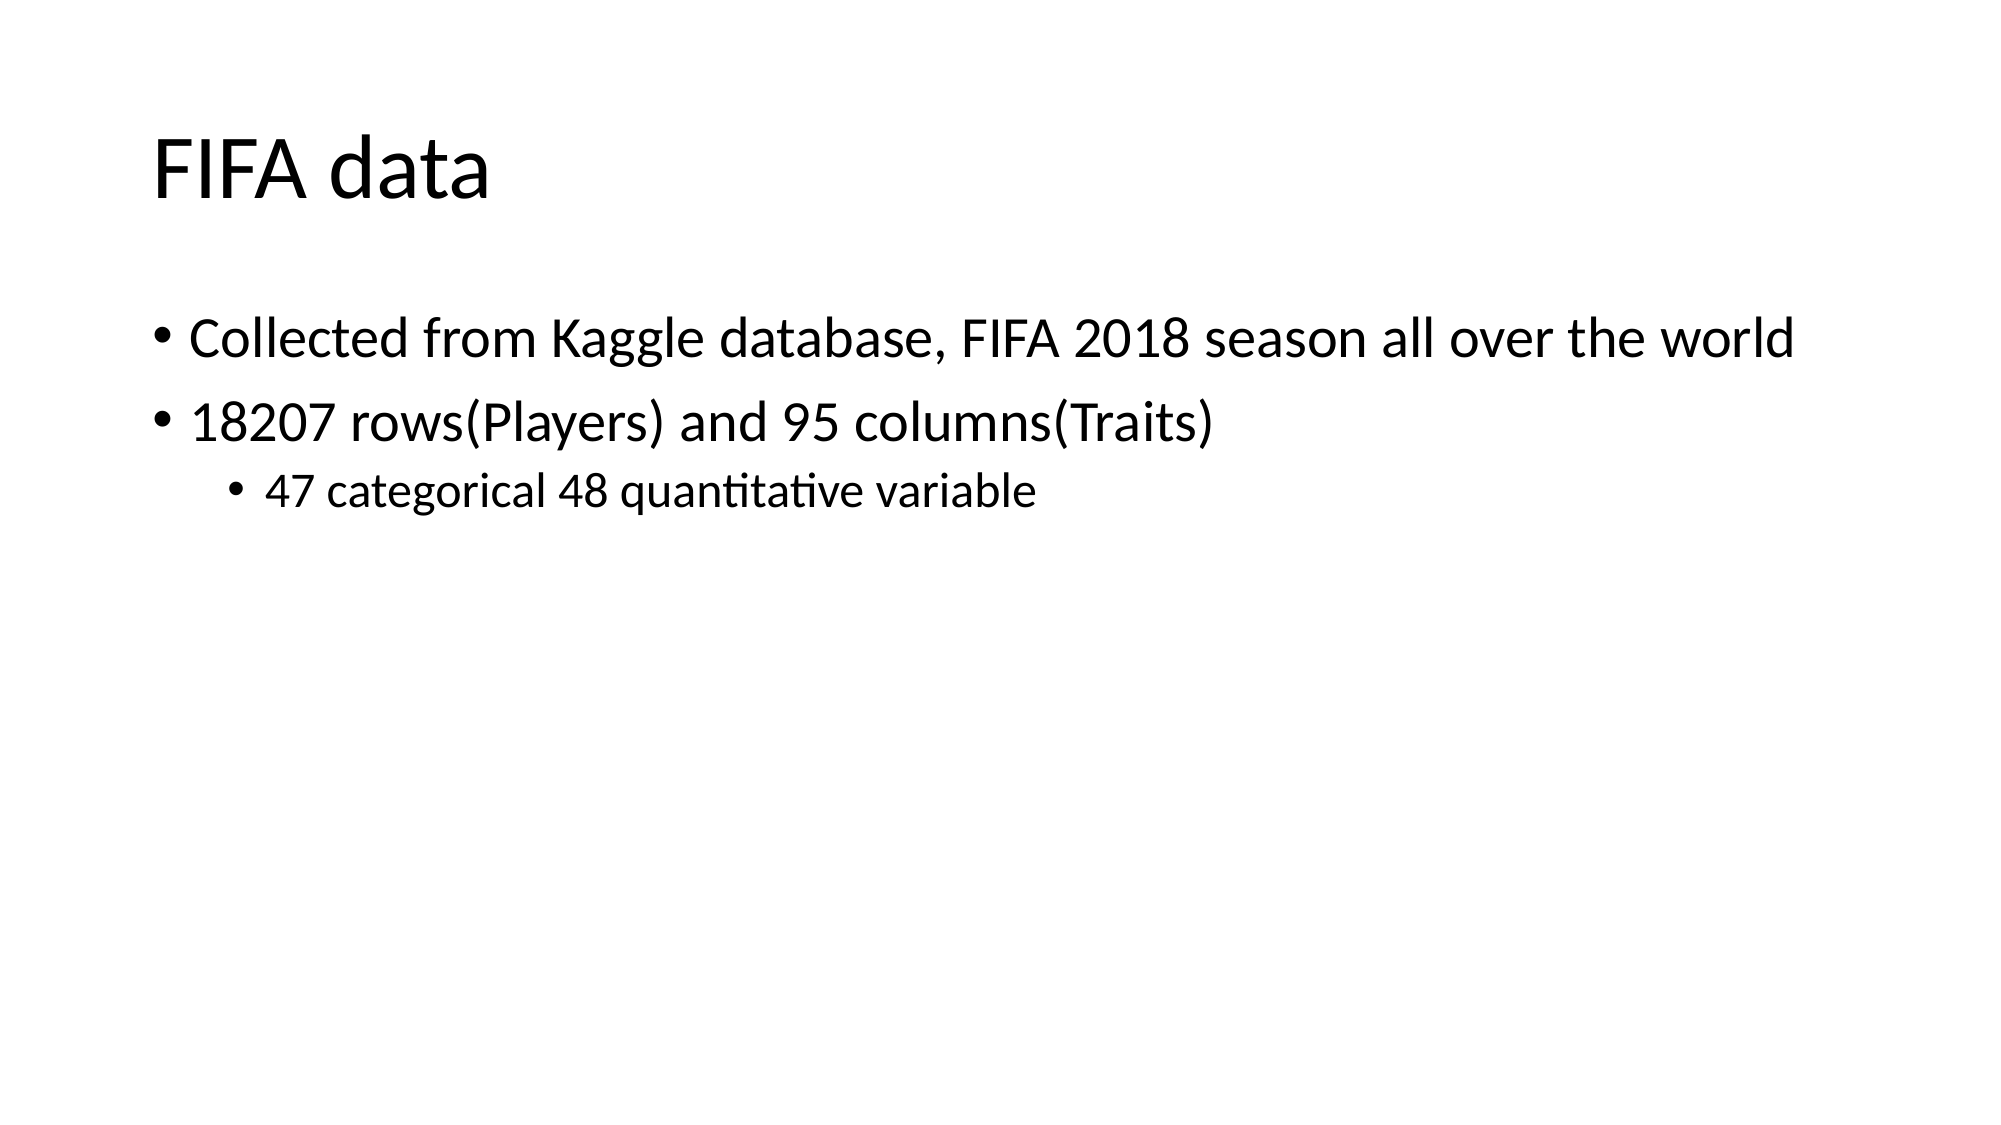

# FIFA data
Collected from Kaggle database, FIFA 2018 season all over the world
18207 rows(Players) and 95 columns(Traits)
47 categorical 48 quantitative variable